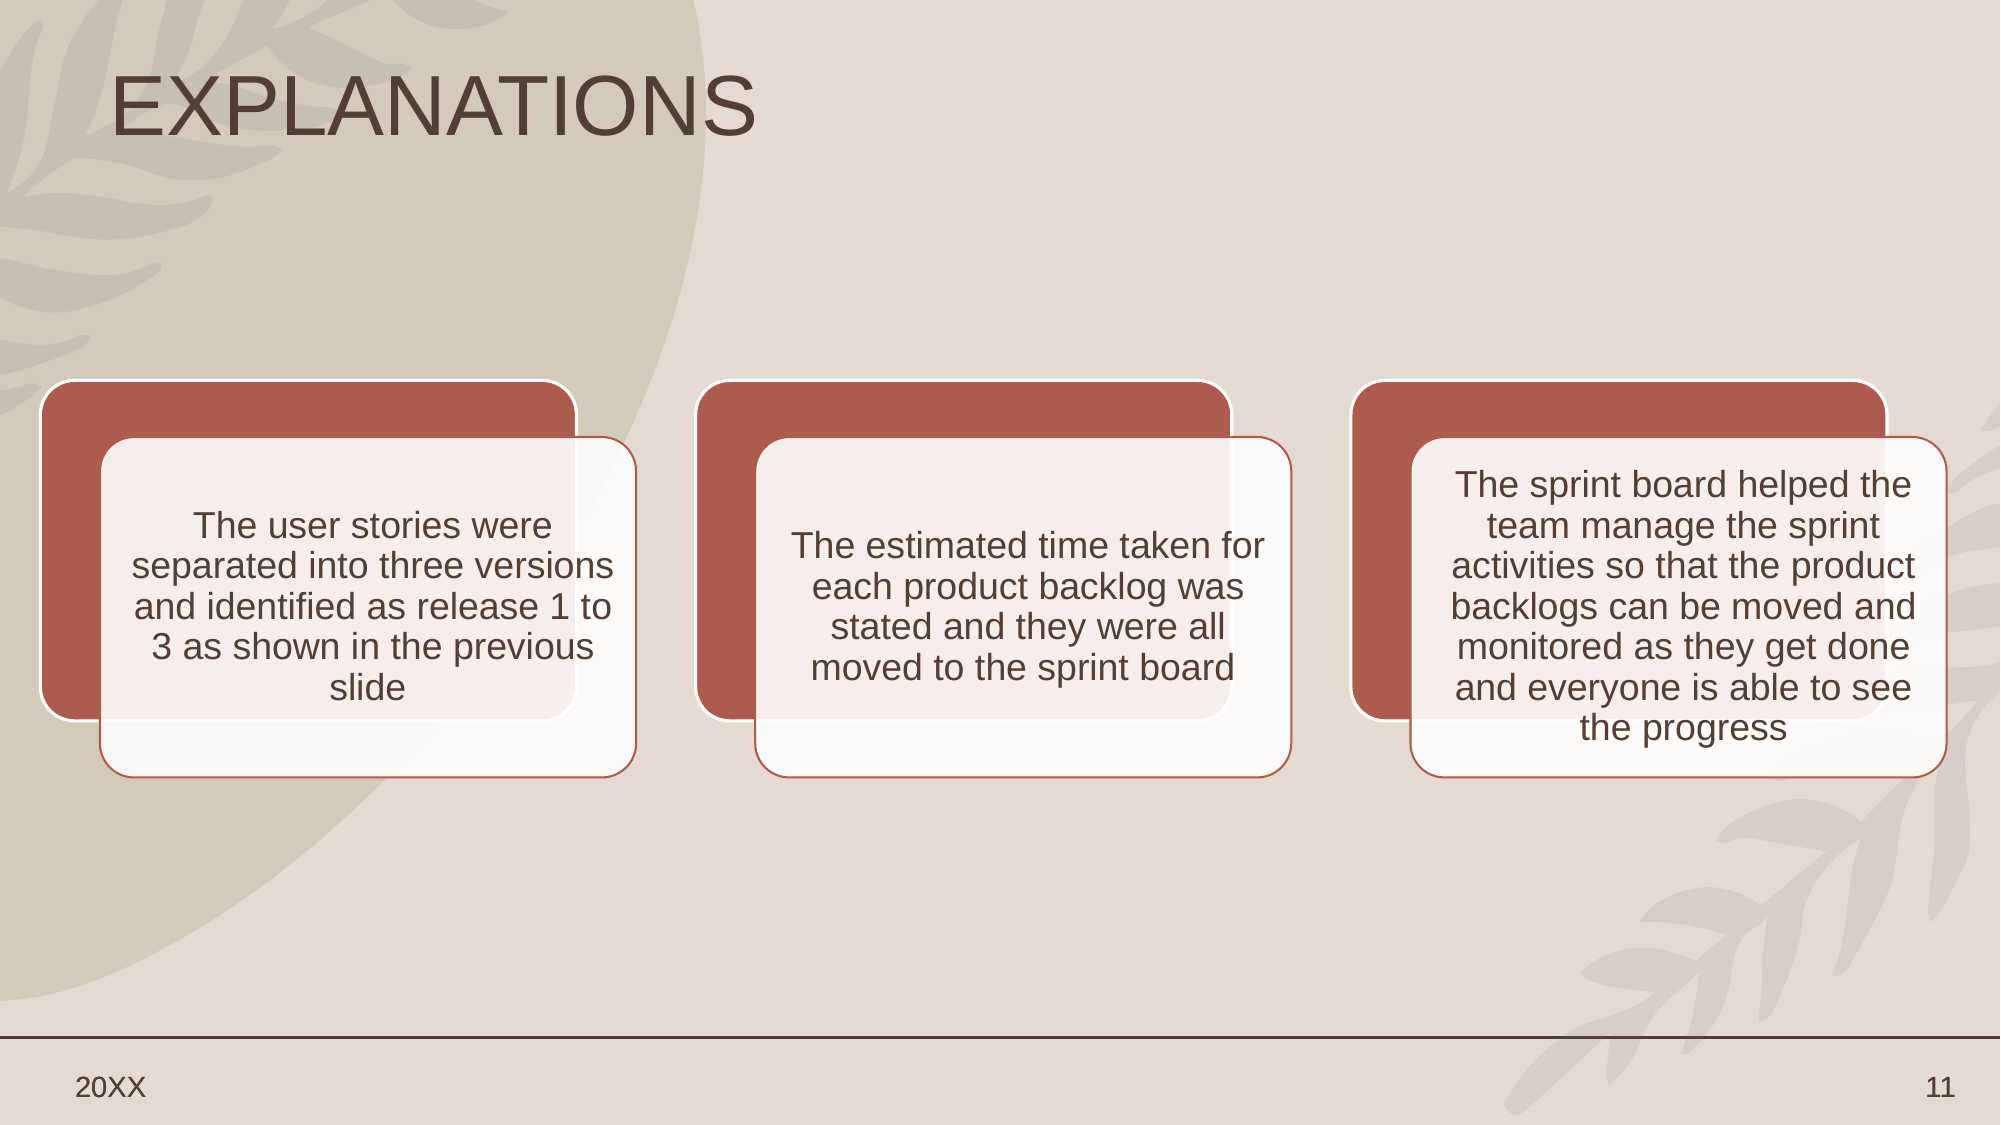

# EXPLANATIONS
The user stories were separated into three versions and identified as release 1 to 3 as shown in the previous slide
The estimated time taken for each product backlog was stated and they were all moved to the sprint board
The sprint board helped the team manage the sprint activities so that the product backlogs can be moved and monitored as they get done and everyone is able to see the progress
20XX
20XX
11
11